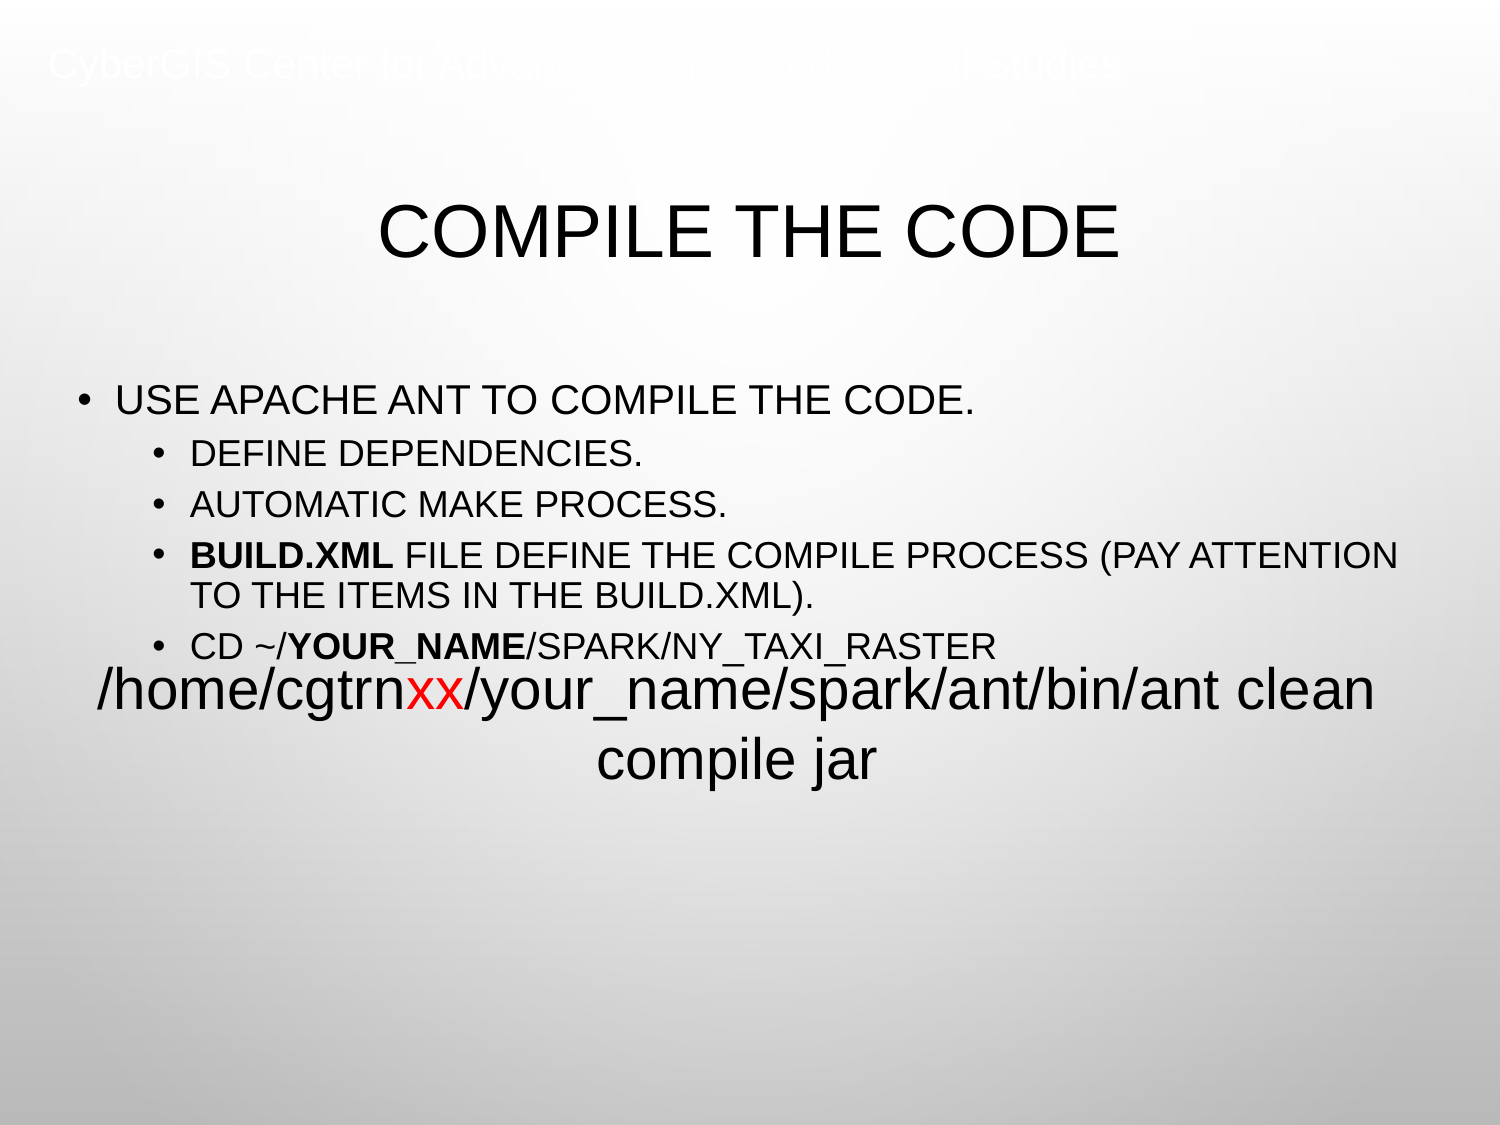

# Compile the code
Use Apache Ant to compile the code.
Define dependencies.
Automatic make process.
build.xml file define the compile process (pay attention to the items in the build.xml).
cd ~/your_name/spark/NY_Taxi_Raster

/home/cgtrnxx/your_name/spark/ant/bin/ant clean compile jar